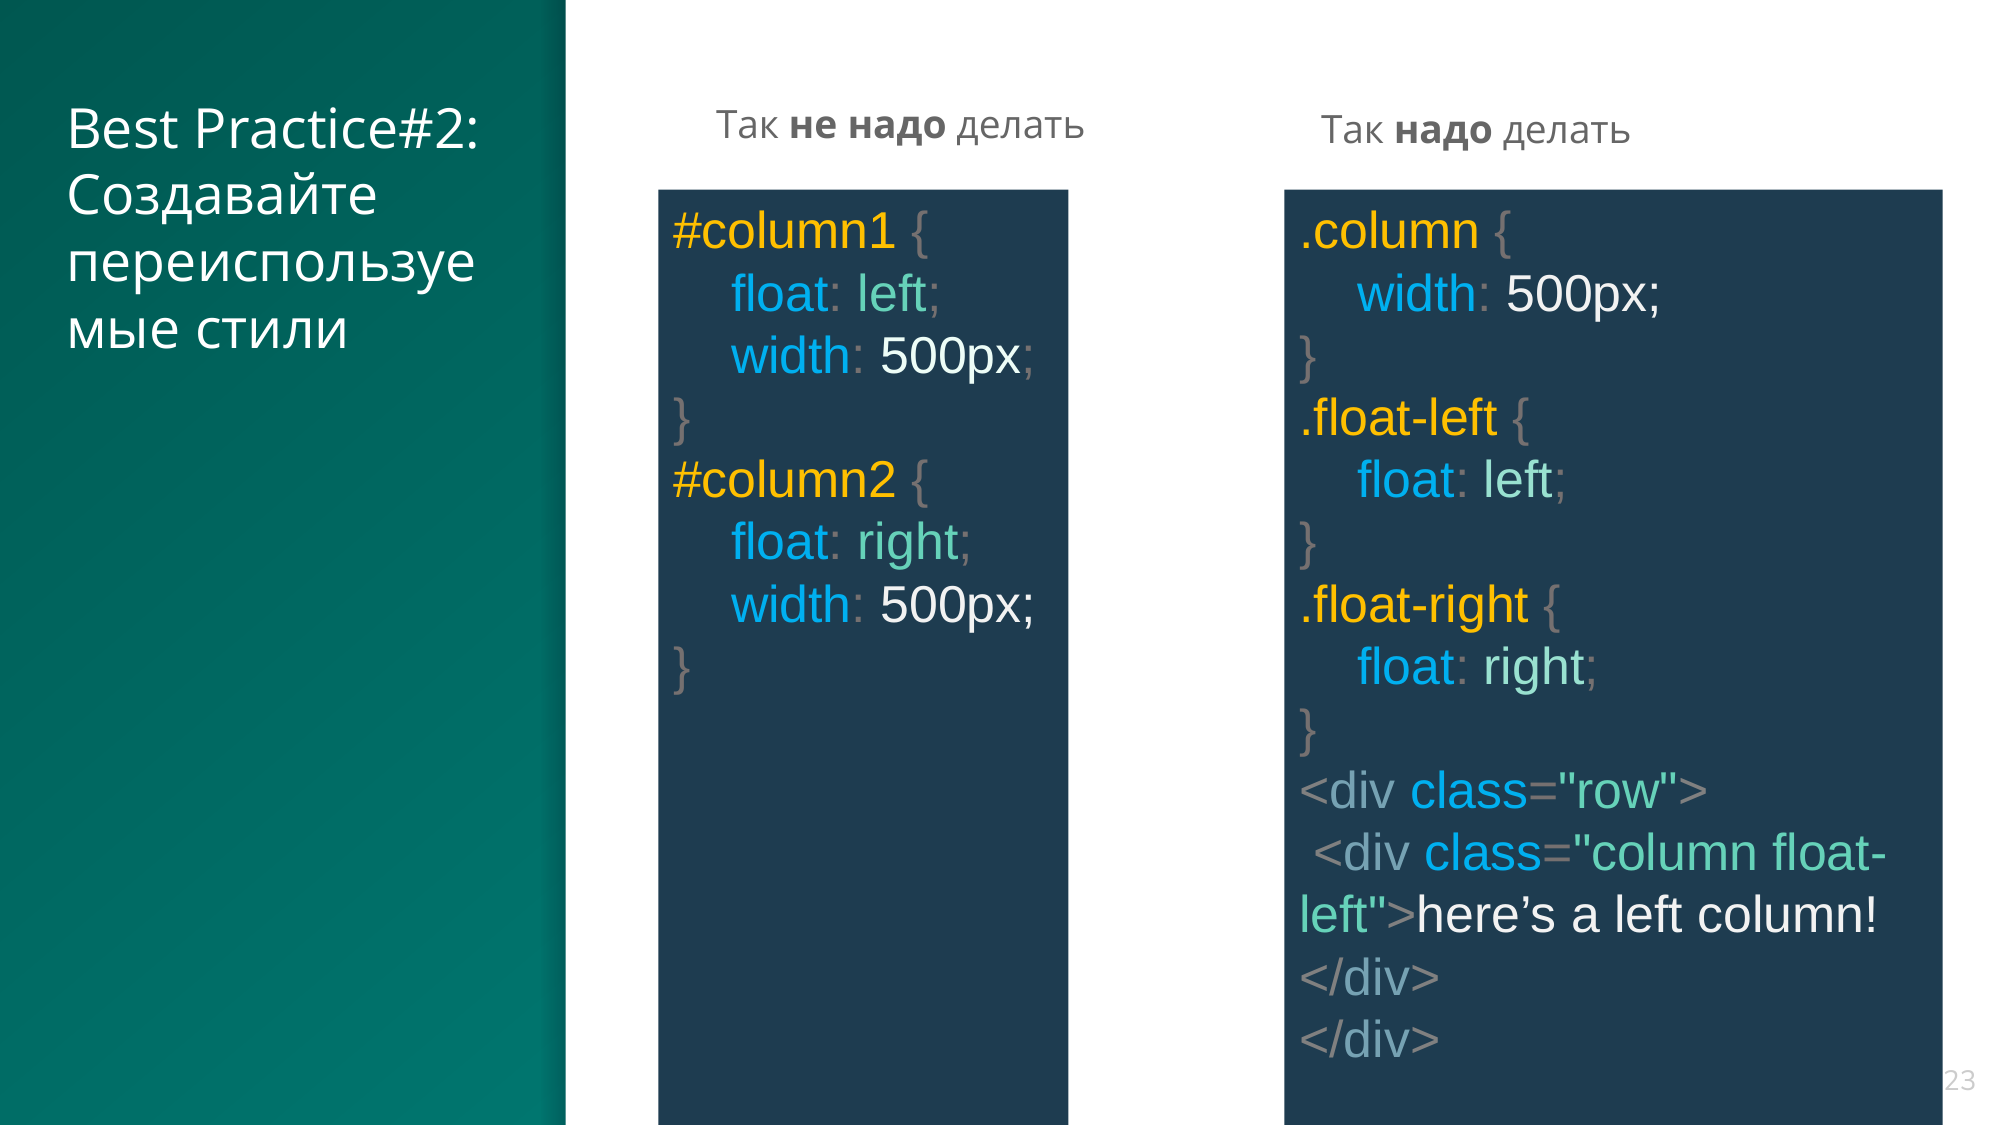

# Best Practice#2: Создавайте переиспользуемые стили
Так не надо делать
Так надо делать
#column1 {
    float: left;
    width: 500px;
}
#column2 {
    float: right;
    width: 500px;
}

.column {
    width: 500px;
}
.float-left {
    float: left;
}
.float-right {
    float: right;
}
<div class="row">
 <div class="column float-left">here’s a left column!</div>
</div>

23